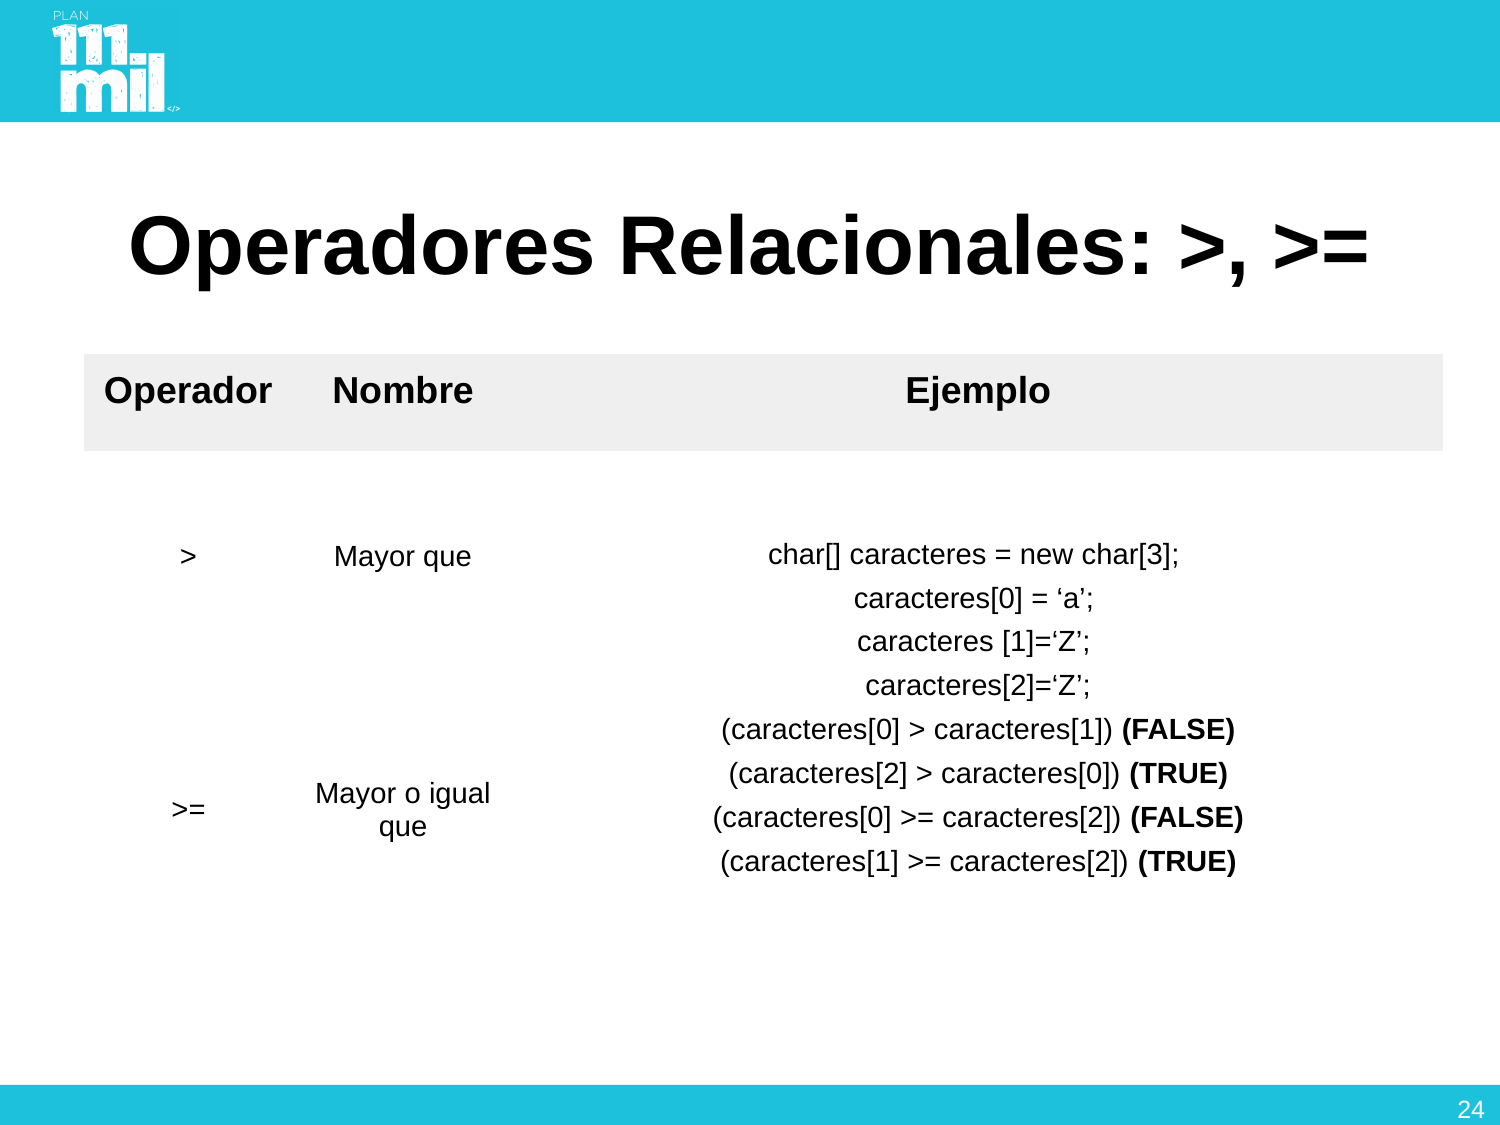

# Operadores Relacionales: >, >=
| Operador | Nombre | Ejemplo |
| --- | --- | --- |
| > | Mayor que | char[] caracteres = new char[3]; caracteres[0] = ‘a’; caracteres [1]=‘Z’; caracteres[2]=‘Z’; (caracteres[0] > caracteres[1]) (FALSE) (caracteres[2] > caracteres[0]) (TRUE) (caracteres[0] >= caracteres[2]) (FALSE) (caracteres[1] >= caracteres[2]) (TRUE) |
| >= | Mayor o igual que |  |
24